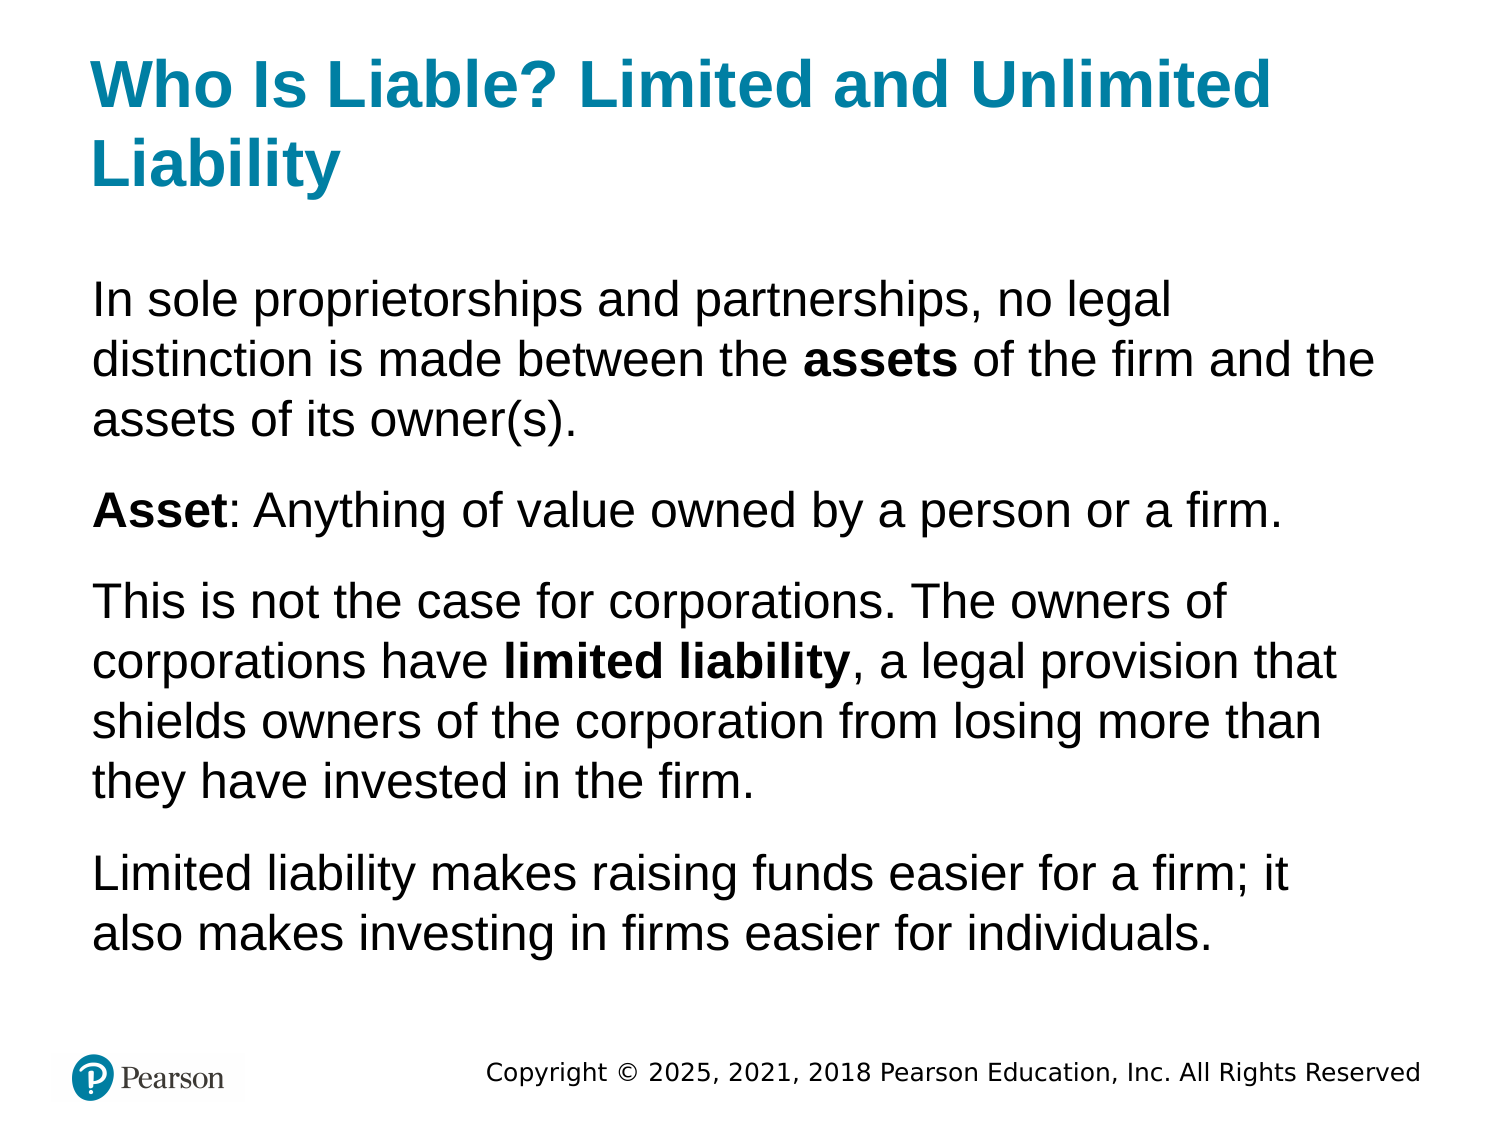

# Who Is Liable? Limited and Unlimited Liability
In sole proprietorships and partnerships, no legal distinction is made between the assets of the firm and the assets of its owner(s).
Asset: Anything of value owned by a person or a firm.
This is not the case for corporations. The owners of corporations have limited liability, a legal provision that shields owners of the corporation from losing more than they have invested in the firm.
Limited liability makes raising funds easier for a firm; it also makes investing in firms easier for individuals.